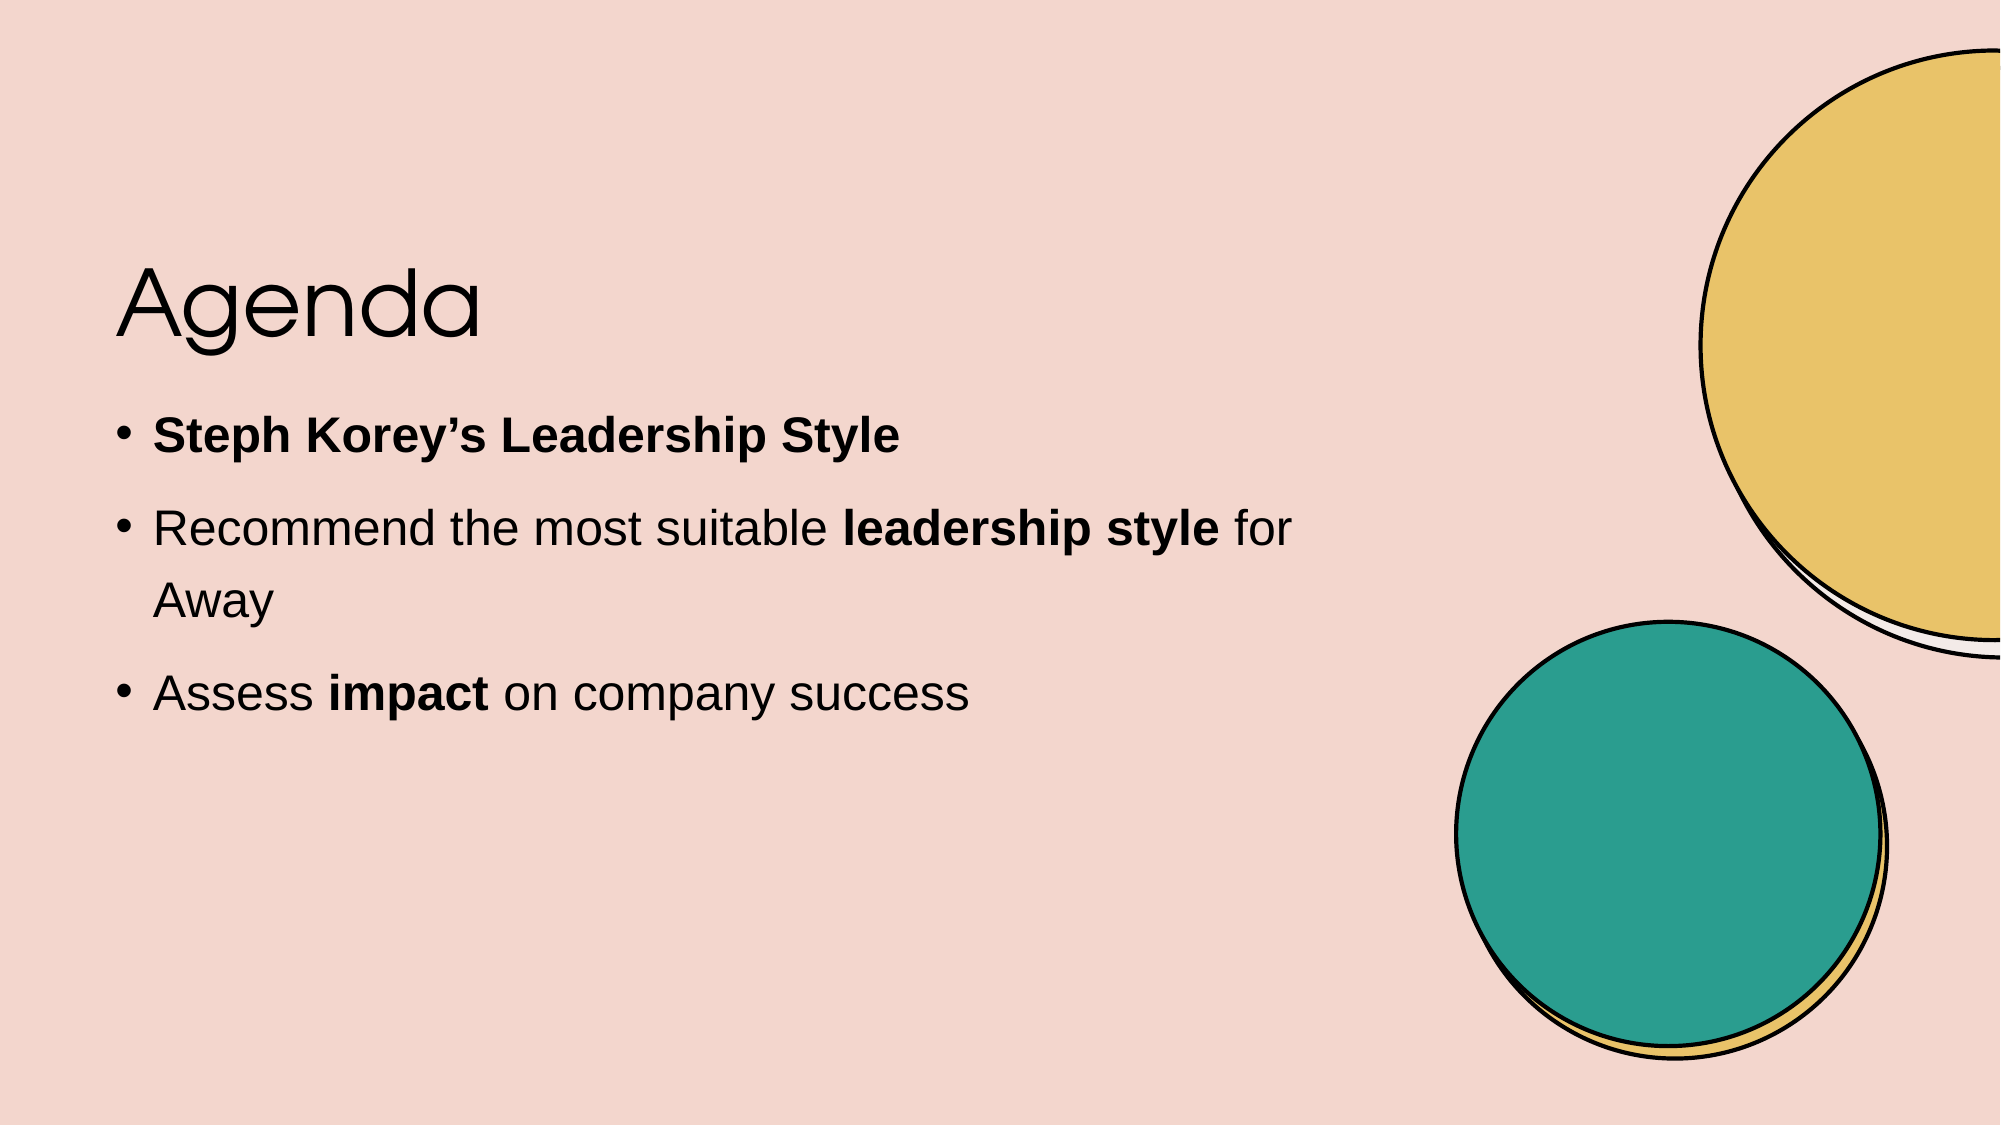

# Agenda
Steph Korey’s Leadership Style
Recommend the most suitable leadership style for Away
Assess impact on company success